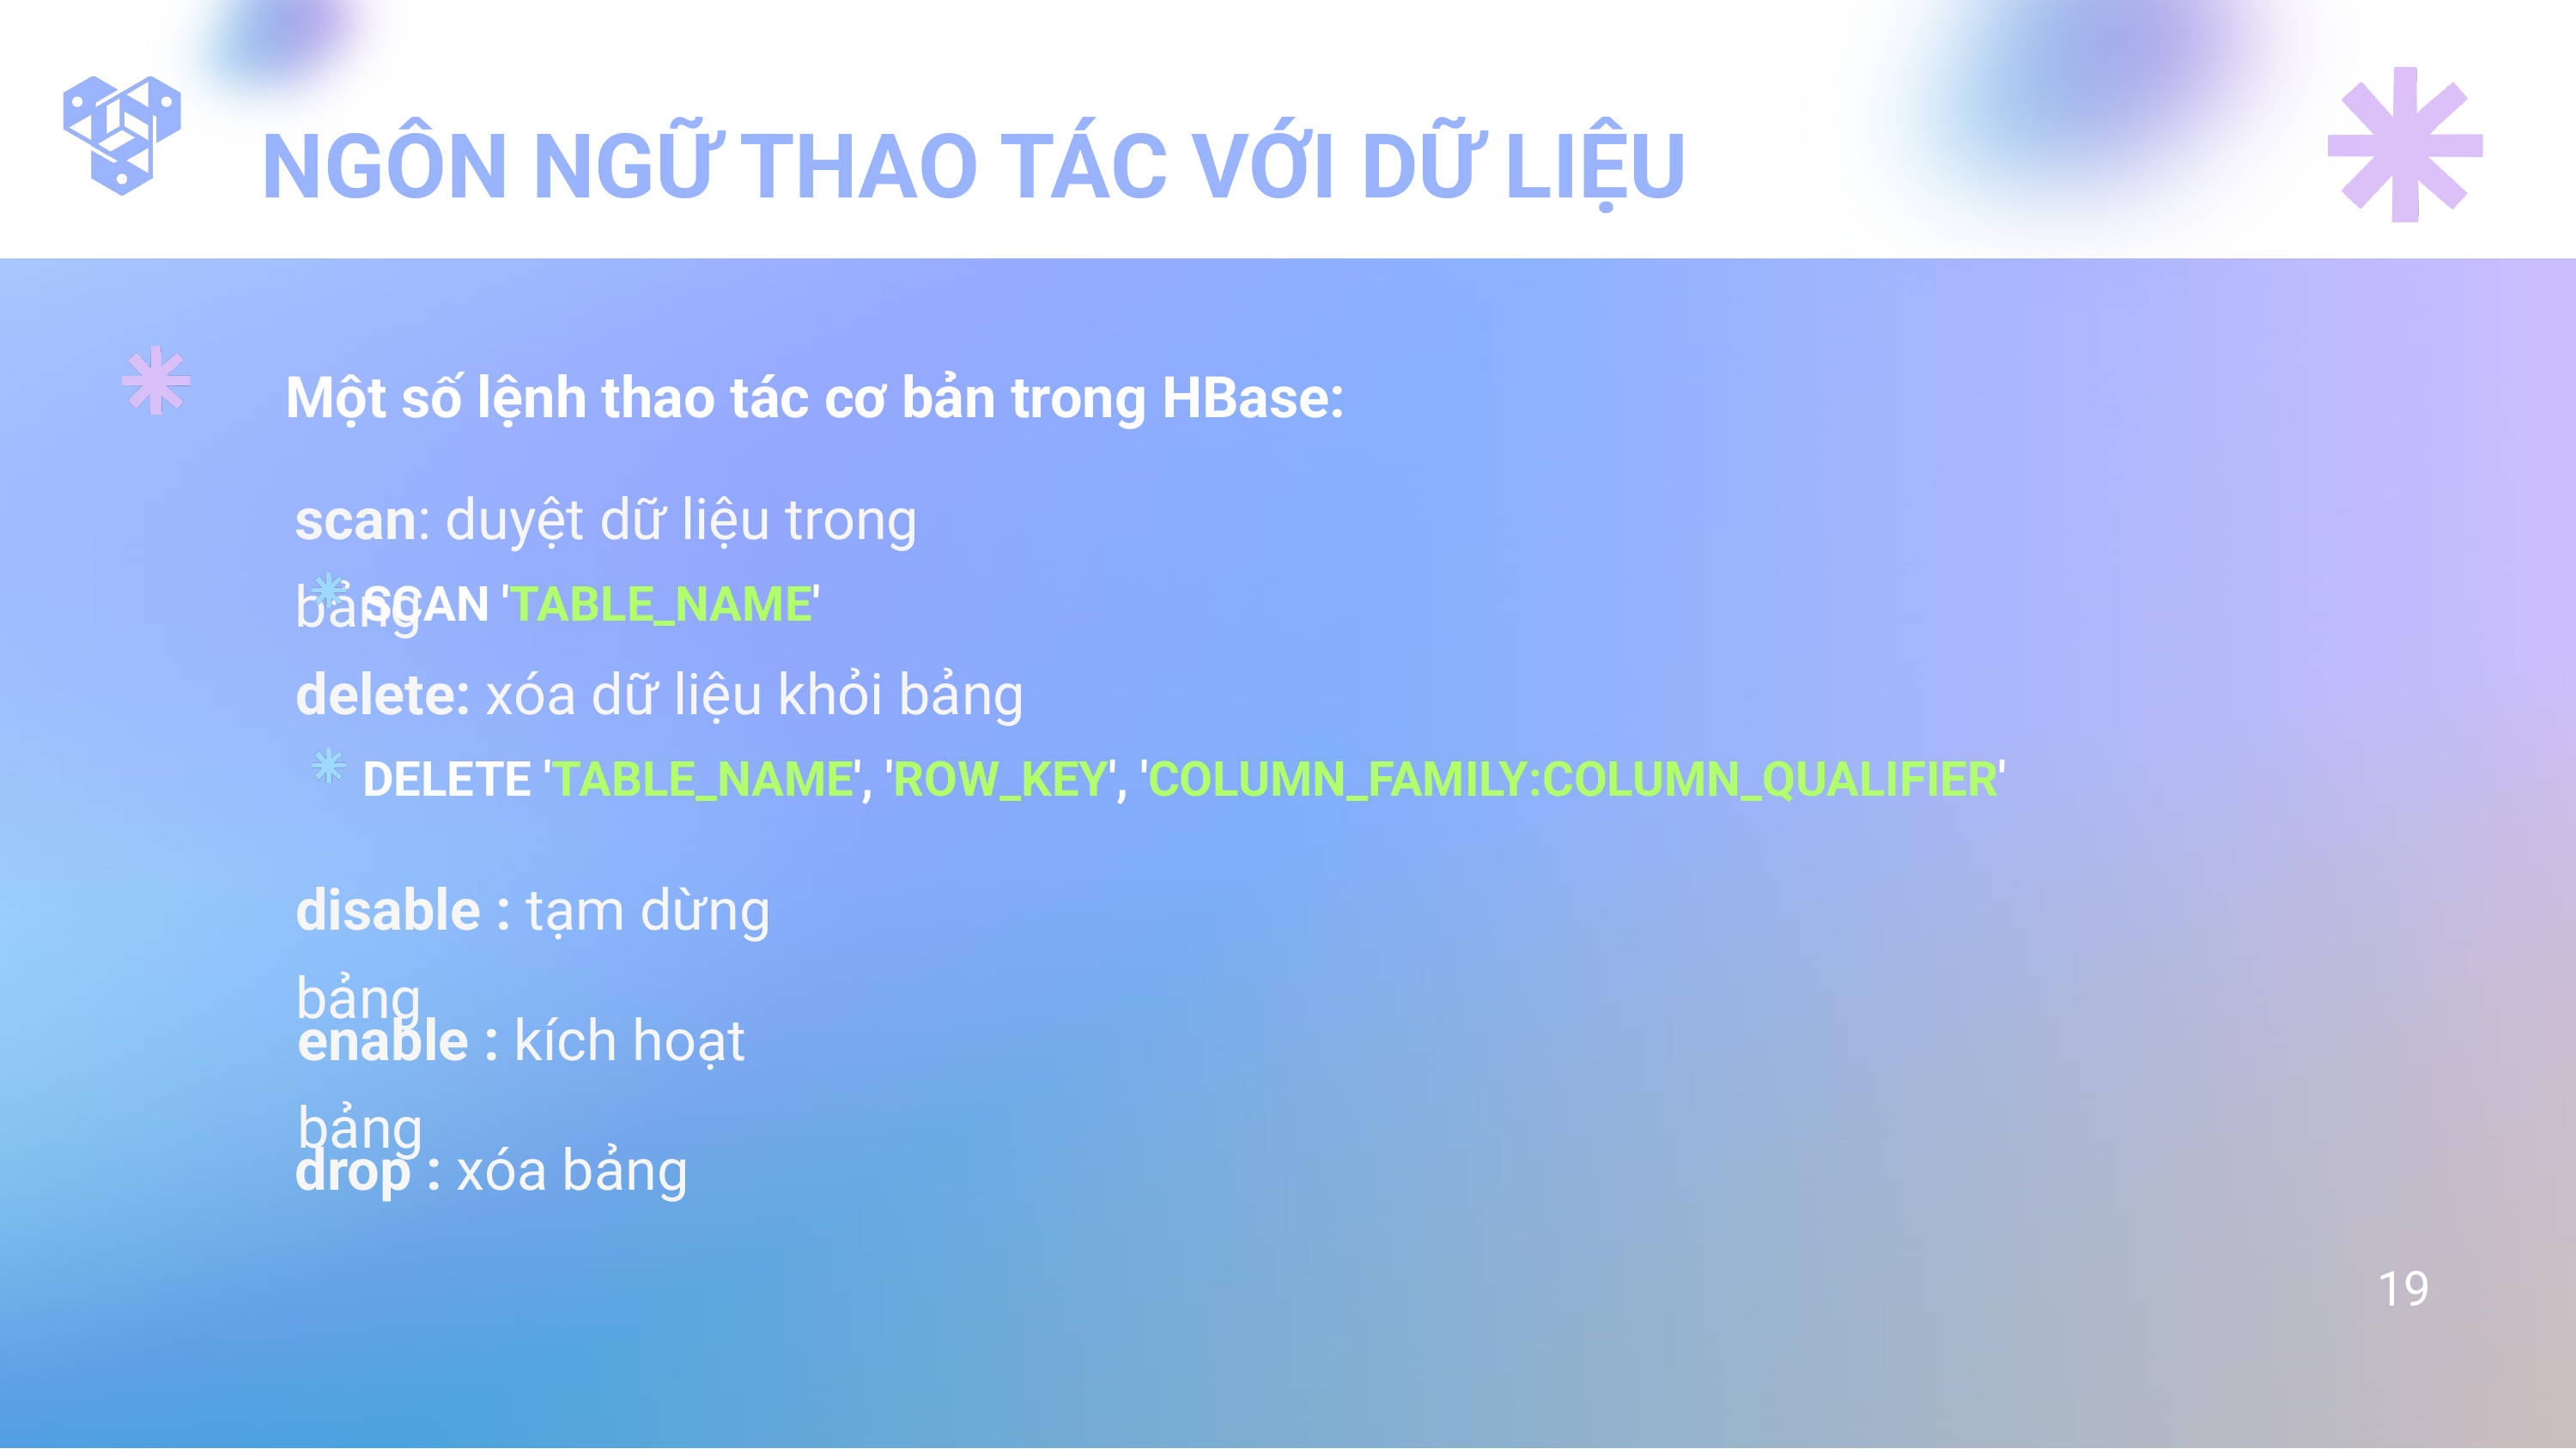

NGÔN NGỮ THAO TÁC VỚI DỮ LIỆU
Một số lệnh thao tác cơ bản trong HBase:

scan: duyệt dữ liệu trong bảng
SCAN 'TABLE_NAME'

delete: xóa dữ liệu khỏi bảng
DELETE 'TABLE_NAME', 'ROW_KEY', 'COLUMN_FAMILY:COLUMN_QUALIFIER'

disable : tạm dừng bảng

enable : kích hoạt bảng
drop : xóa bảng
19